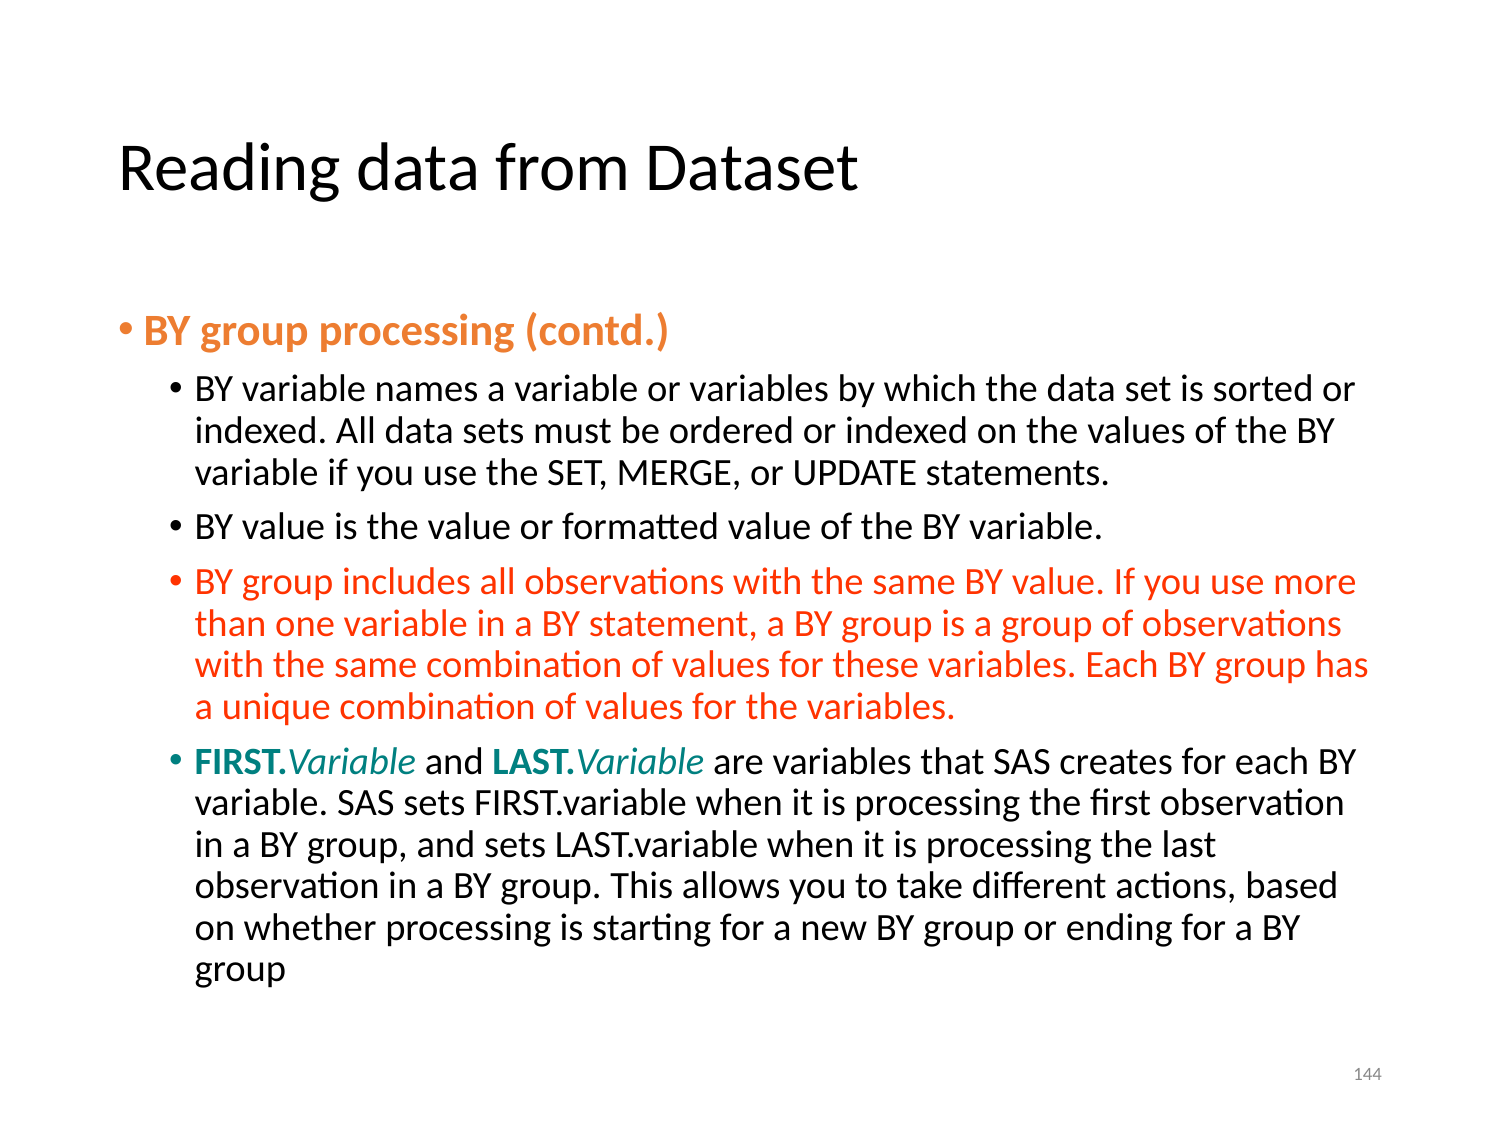

# Reading data from Dataset
BY group processing (contd.)
BY variable names a variable or variables by which the data set is sorted or indexed. All data sets must be ordered or indexed on the values of the BY variable if you use the SET, MERGE, or UPDATE statements.
BY value is the value or formatted value of the BY variable.
BY group includes all observations with the same BY value. If you use more than one variable in a BY statement, a BY group is a group of observations with the same combination of values for these variables. Each BY group has a unique combination of values for the variables.
FIRST.Variable and LAST.Variable are variables that SAS creates for each BY variable. SAS sets FIRST.variable when it is processing the first observation in a BY group, and sets LAST.variable when it is processing the last observation in a BY group. This allows you to take different actions, based on whether processing is starting for a new BY group or ending for a BY group

144